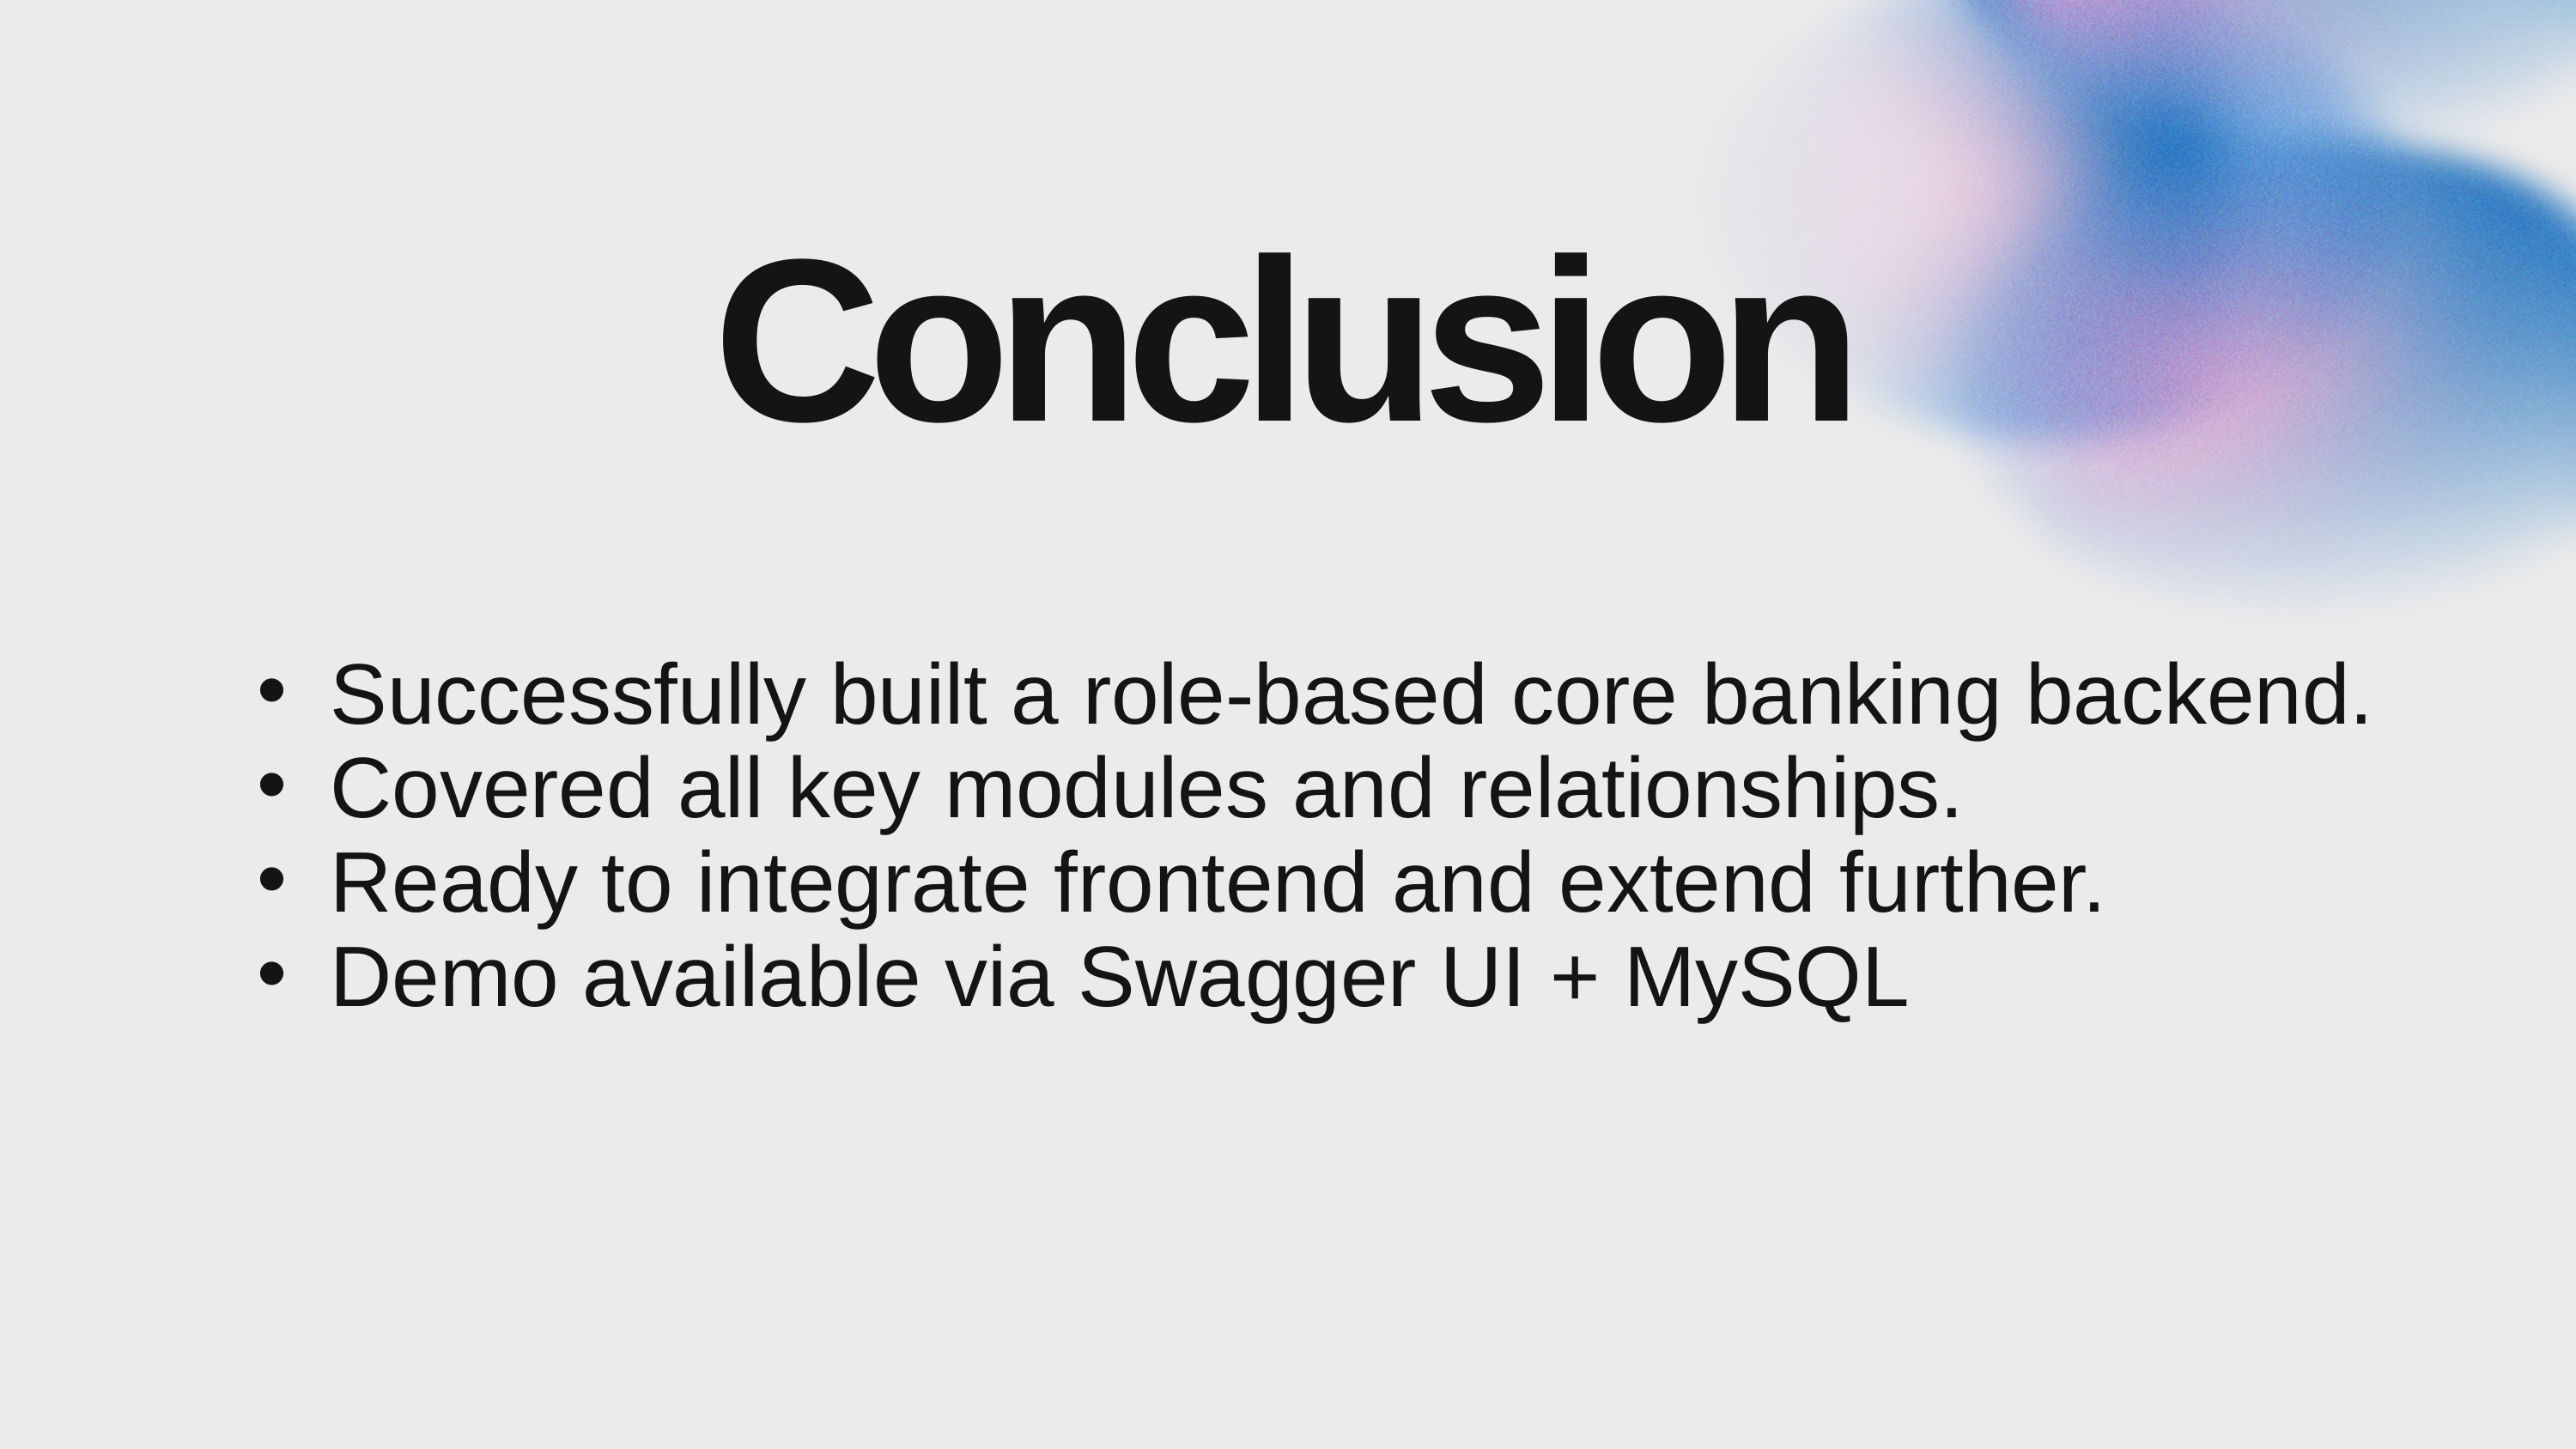

Conclusion
Successfully built a role-based core banking backend.
Covered all key modules and relationships.
Ready to integrate frontend and extend further.
Demo available via Swagger UI + MySQL